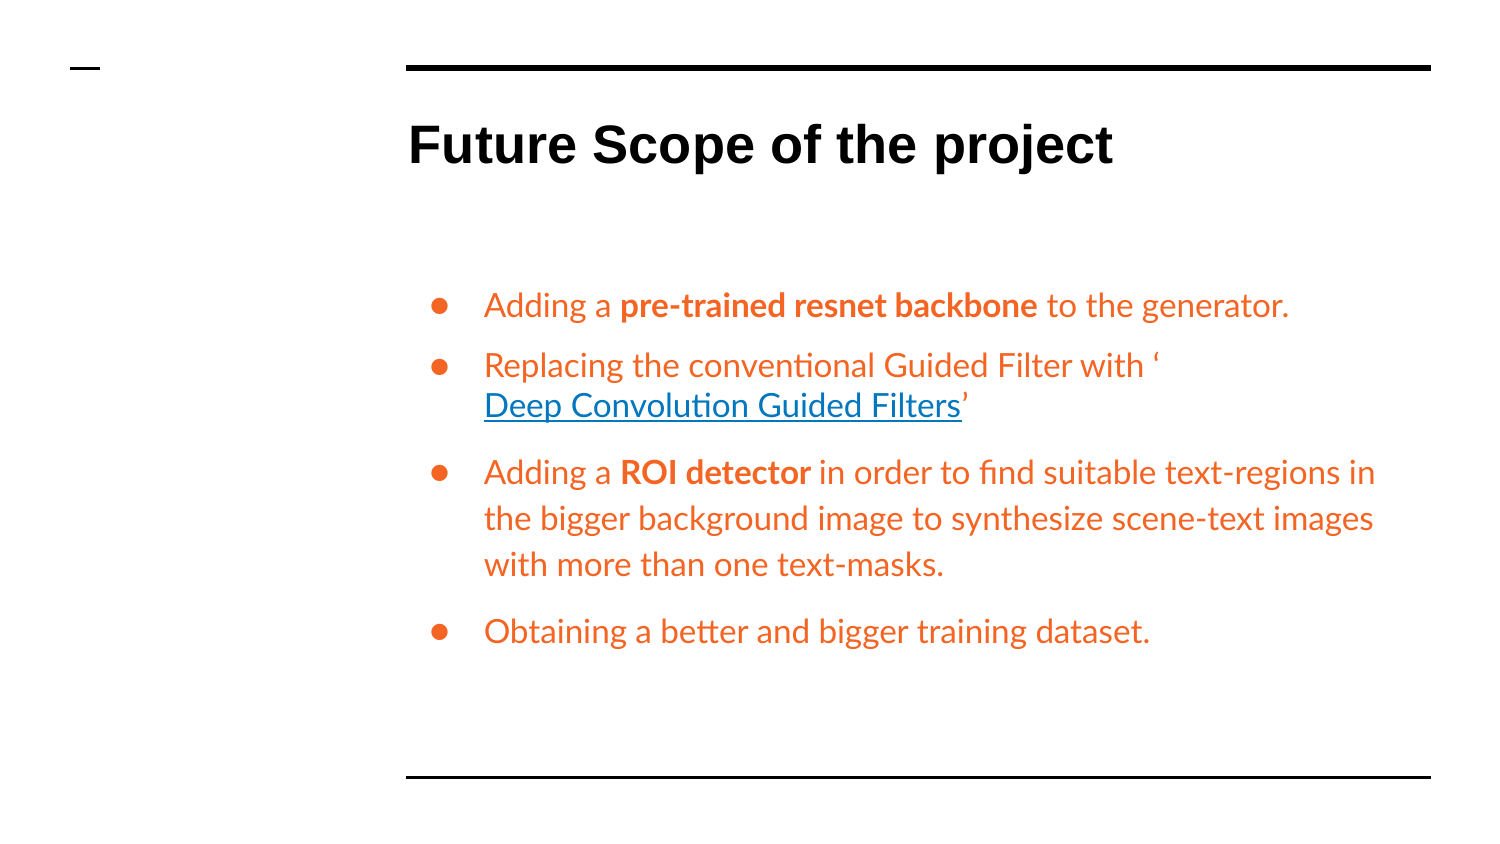

# Future Scope of the project
Adding a pre-trained resnet backbone to the generator.
Replacing the conventional Guided Filter with ‘Deep Convolution Guided Filters’
Adding a ROI detector in order to find suitable text-regions in the bigger background image to synthesize scene-text images with more than one text-masks.
Obtaining a better and bigger training dataset.